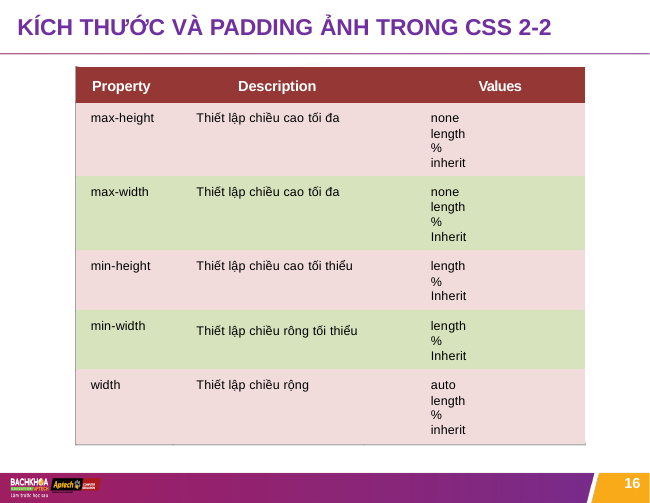

# KÍCH THƯỚC VÀ PADDING ẢNH TRONG CSS 2-2

| Property | Description | Values |
| --- | --- | --- |
| max-height | Thiết lập chiều cao tối đa | none length % inherit |
| max-width | Thiết lập chiều cao tối đa | none length % Inherit |
| min-height | Thiết lập chiều cao tối thiểu | length % Inherit |
| min-width | Thiết lập chiều rông tối thiểu | length % Inherit |
| width | Thiết lập chiều rộng | auto length % inherit |
16